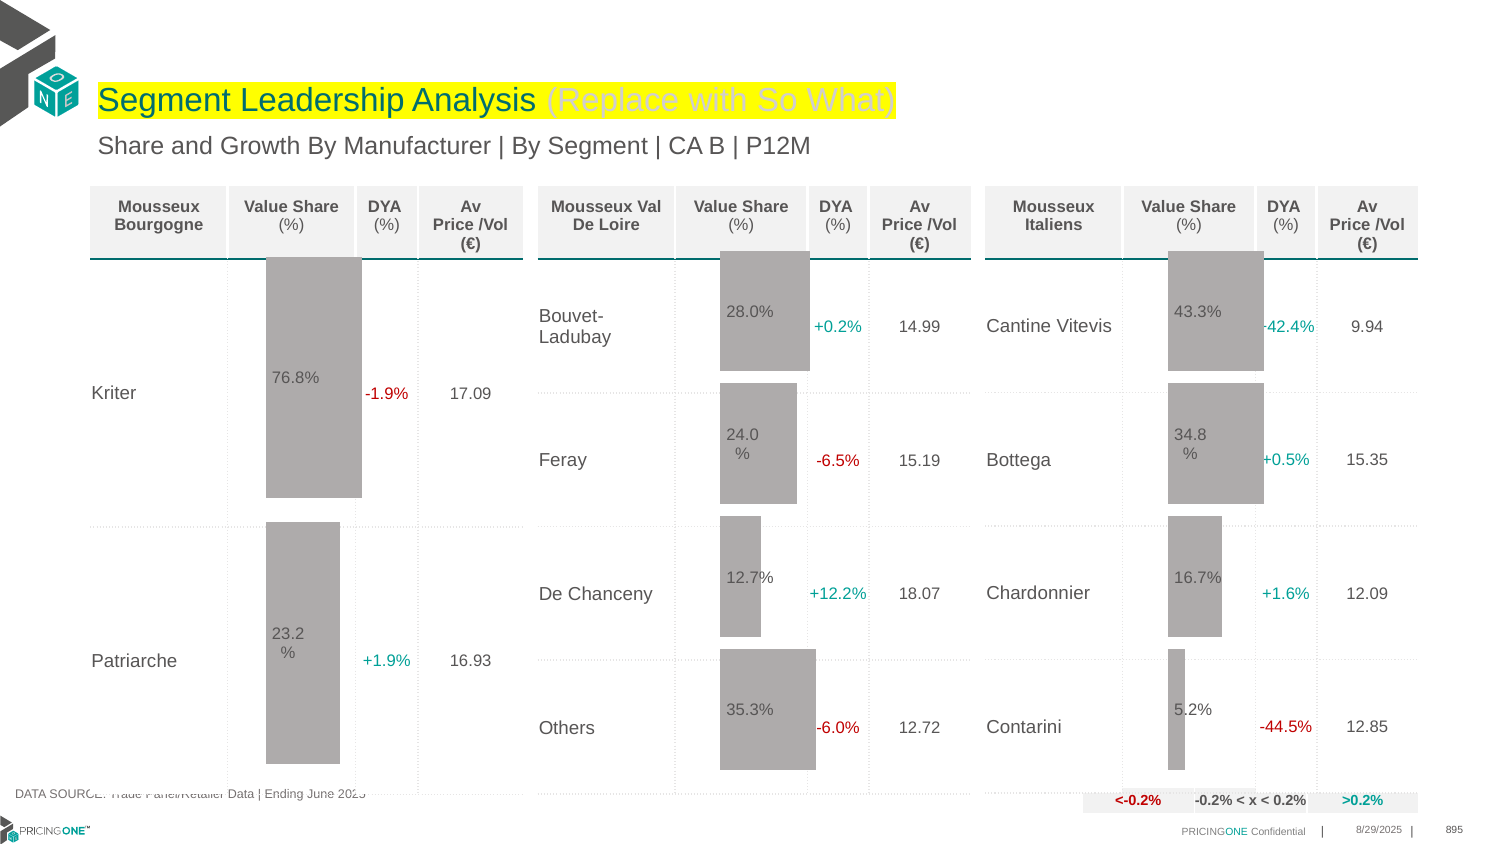

# Segment Leadership Analysis (Replace with So What)
Share and Growth By Manufacturer | By Segment | CA B | P12M
| Mousseux Val De Loire | Value Share (%) | DYA (%) | Av Price /Vol (€) |
| --- | --- | --- | --- |
| Bouvet-Ladubay |  | +0.2% | 14.99 |
| Feray |  | -6.5% | 15.19 |
| De Chanceny |  | +12.2% | 18.07 |
| Others |  | -6.0% | 12.72 |
| Mousseux Bourgogne | Value Share (%) | DYA (%) | Av Price /Vol (€) |
| --- | --- | --- | --- |
| Kriter |  | -1.9% | 17.09 |
| Patriarche |  | +1.9% | 16.93 |
| Mousseux Italiens | Value Share (%) | DYA (%) | Av Price /Vol (€) |
| --- | --- | --- | --- |
| Cantine Vitevis |  | +42.4% | 9.94 |
| Bottega |  | +0.5% | 15.35 |
| Chardonnier |  | +1.6% | 12.09 |
| Contarini |  | -44.5% | 12.85 |

### Chart

| Category | Mousseux Bourgogne | CA B |
|---|---|
|  | 0.7675177988330389 |

### Chart

| Category | Mousseux Val De Loire | CA B |
|---|---|
|  | 0.27987204588699227 |

### Chart

| Category | Mousseux Italiens | CA B |
|---|---|
|  | 0.43346348603361406 |
DATA SOURCE: Trade Panel/Retailer Data | Ending June 2025
| <-0.2% | -0.2% < x < 0.2% | >0.2% |
| --- | --- | --- |

8/29/2025
895